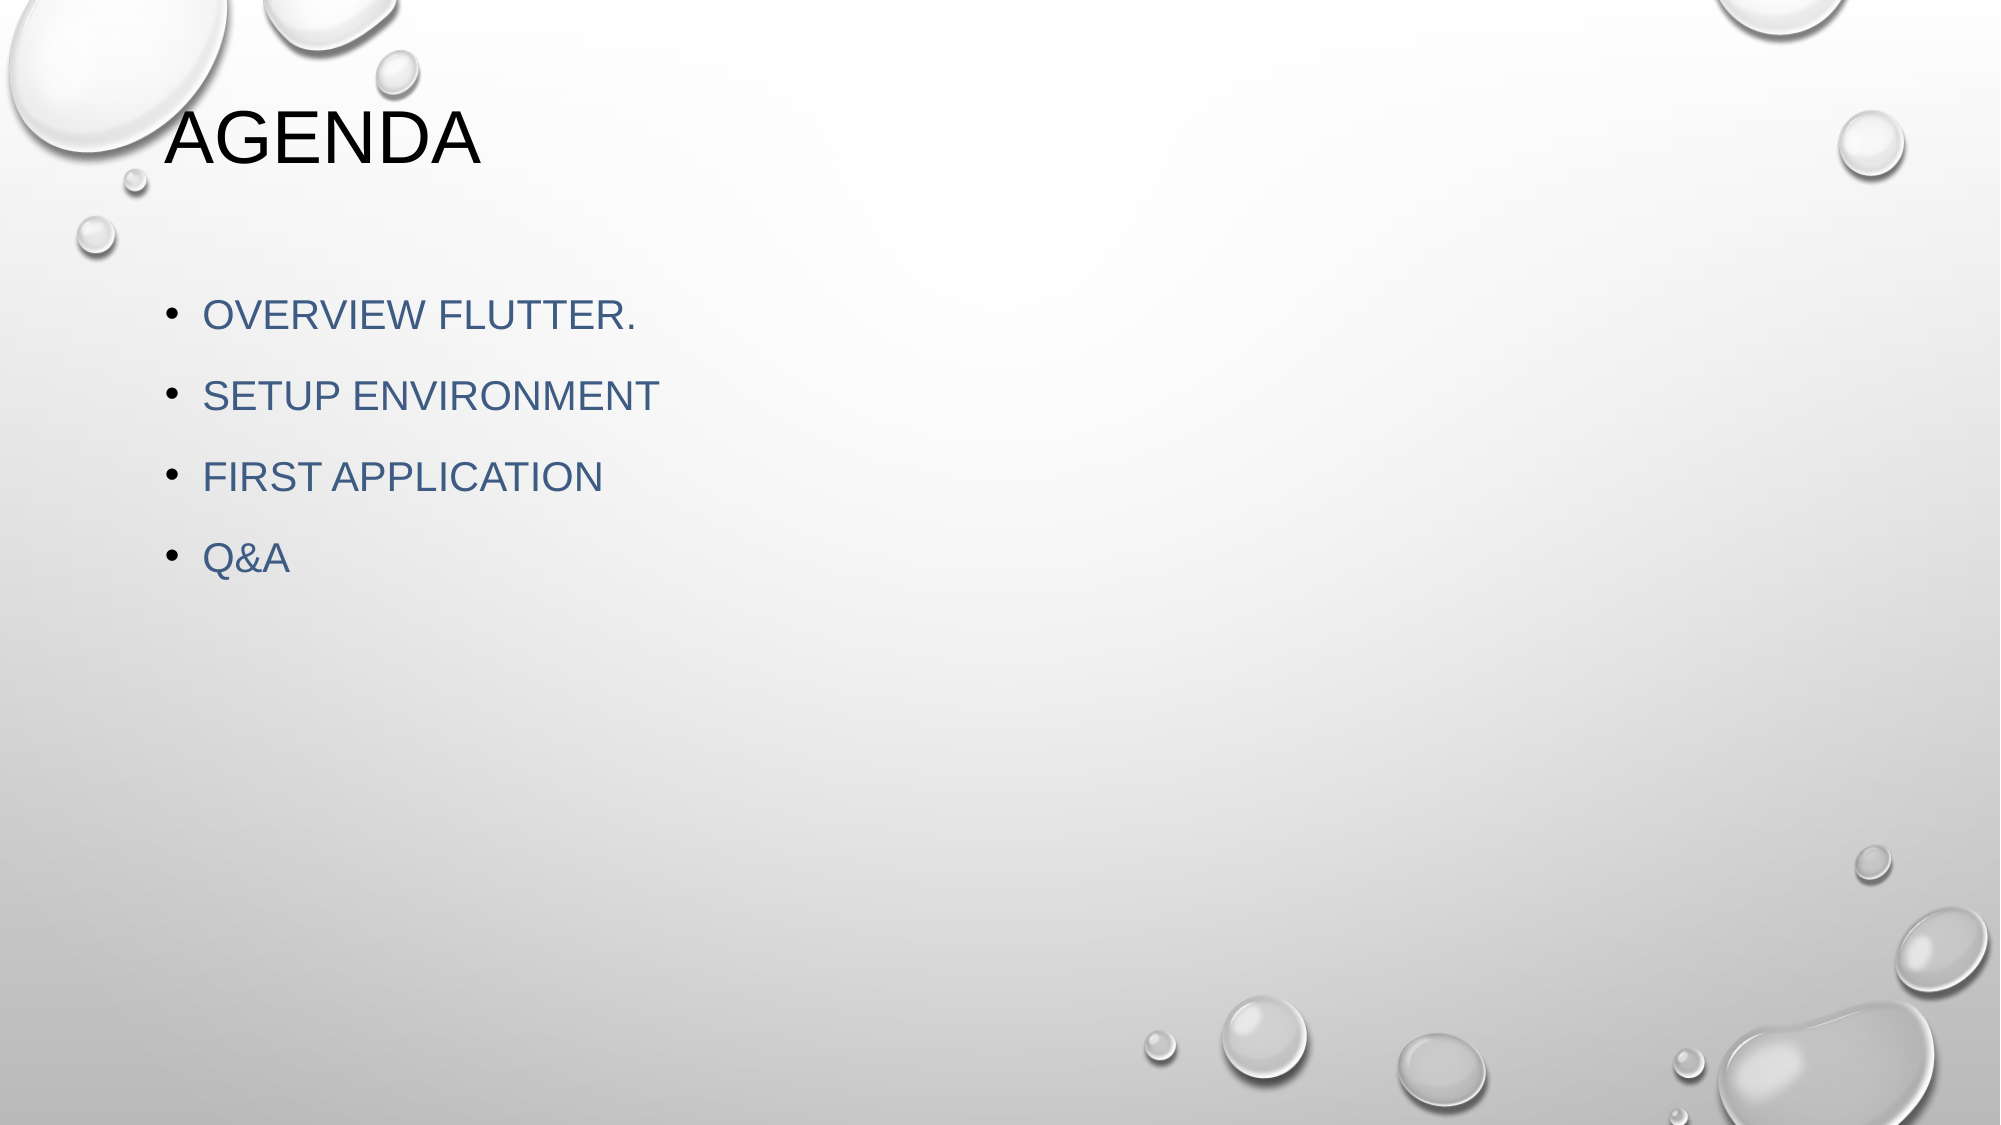

# Agenda

Overview flutter.
Setup environment
First application
Q&A